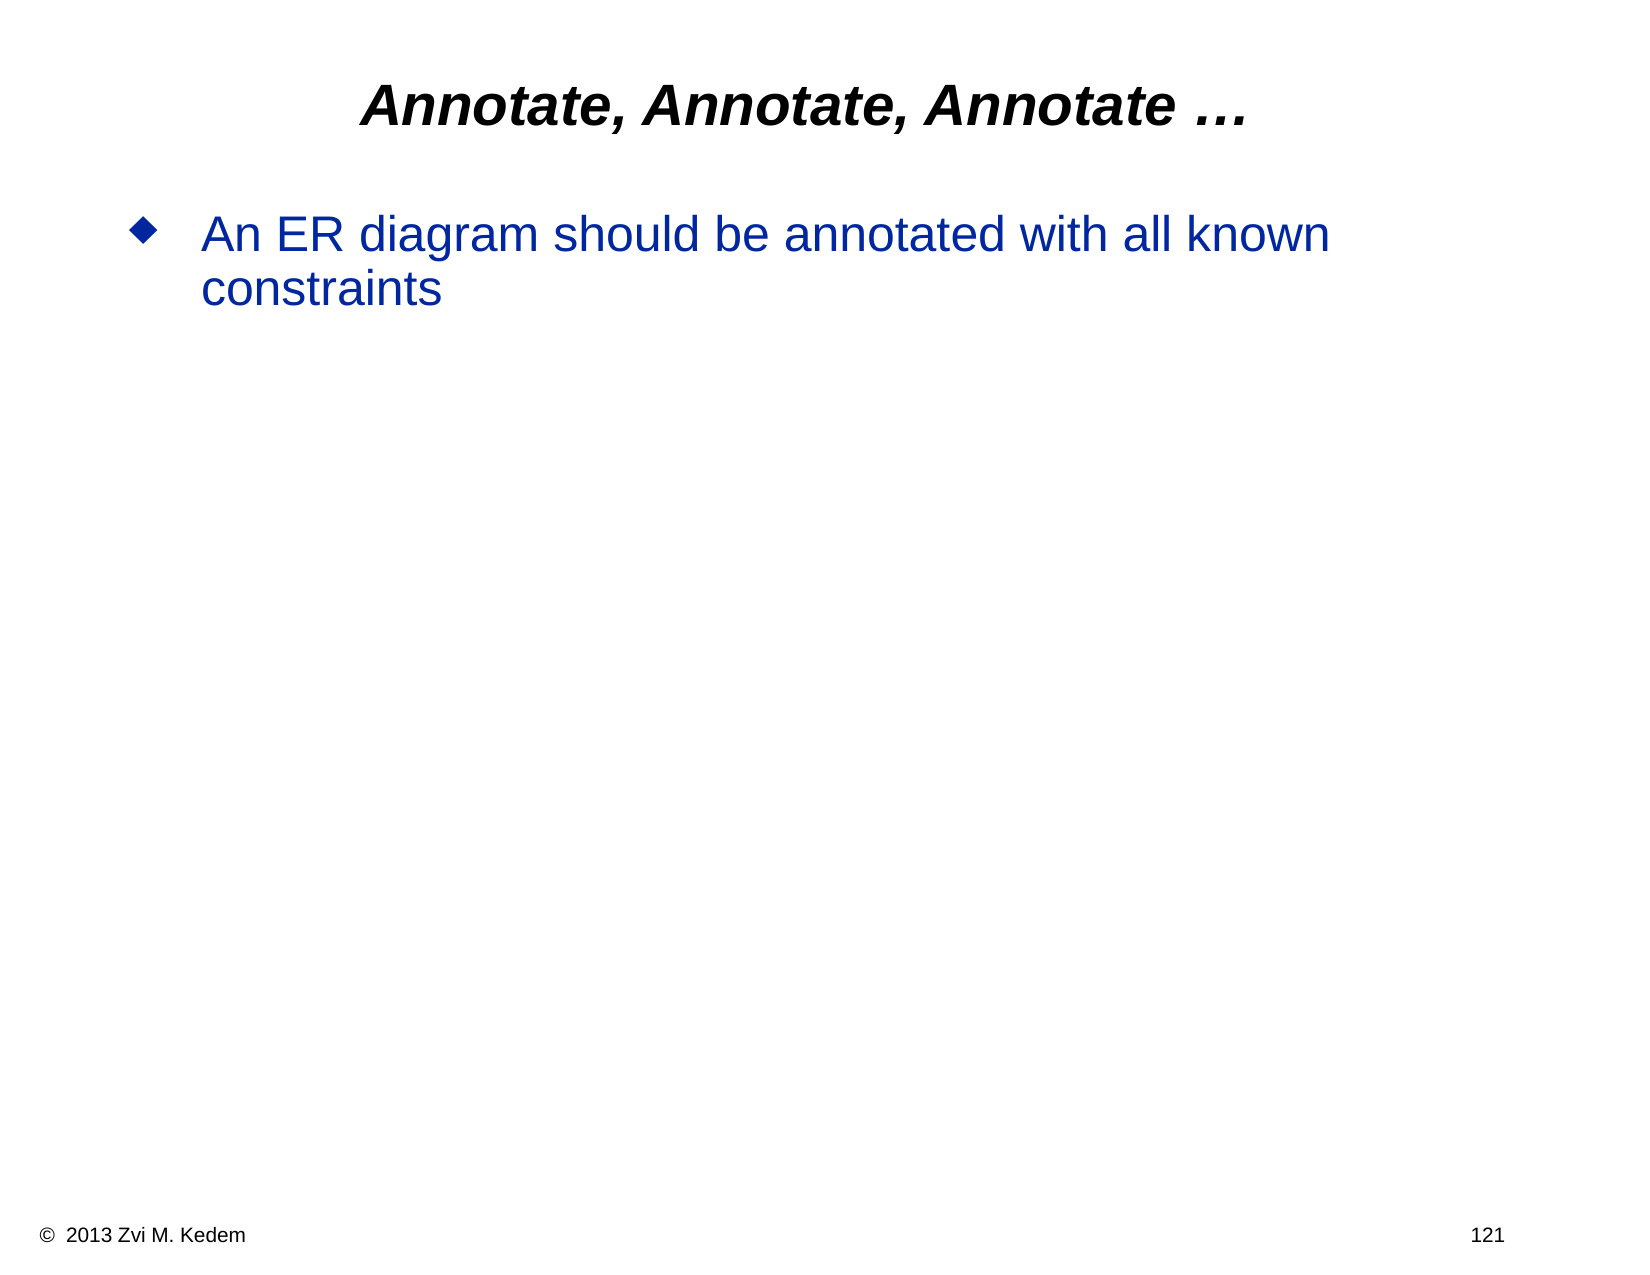

# Annotate, Annotate, Annotate …
An ER diagram should be annotated with all known constraints